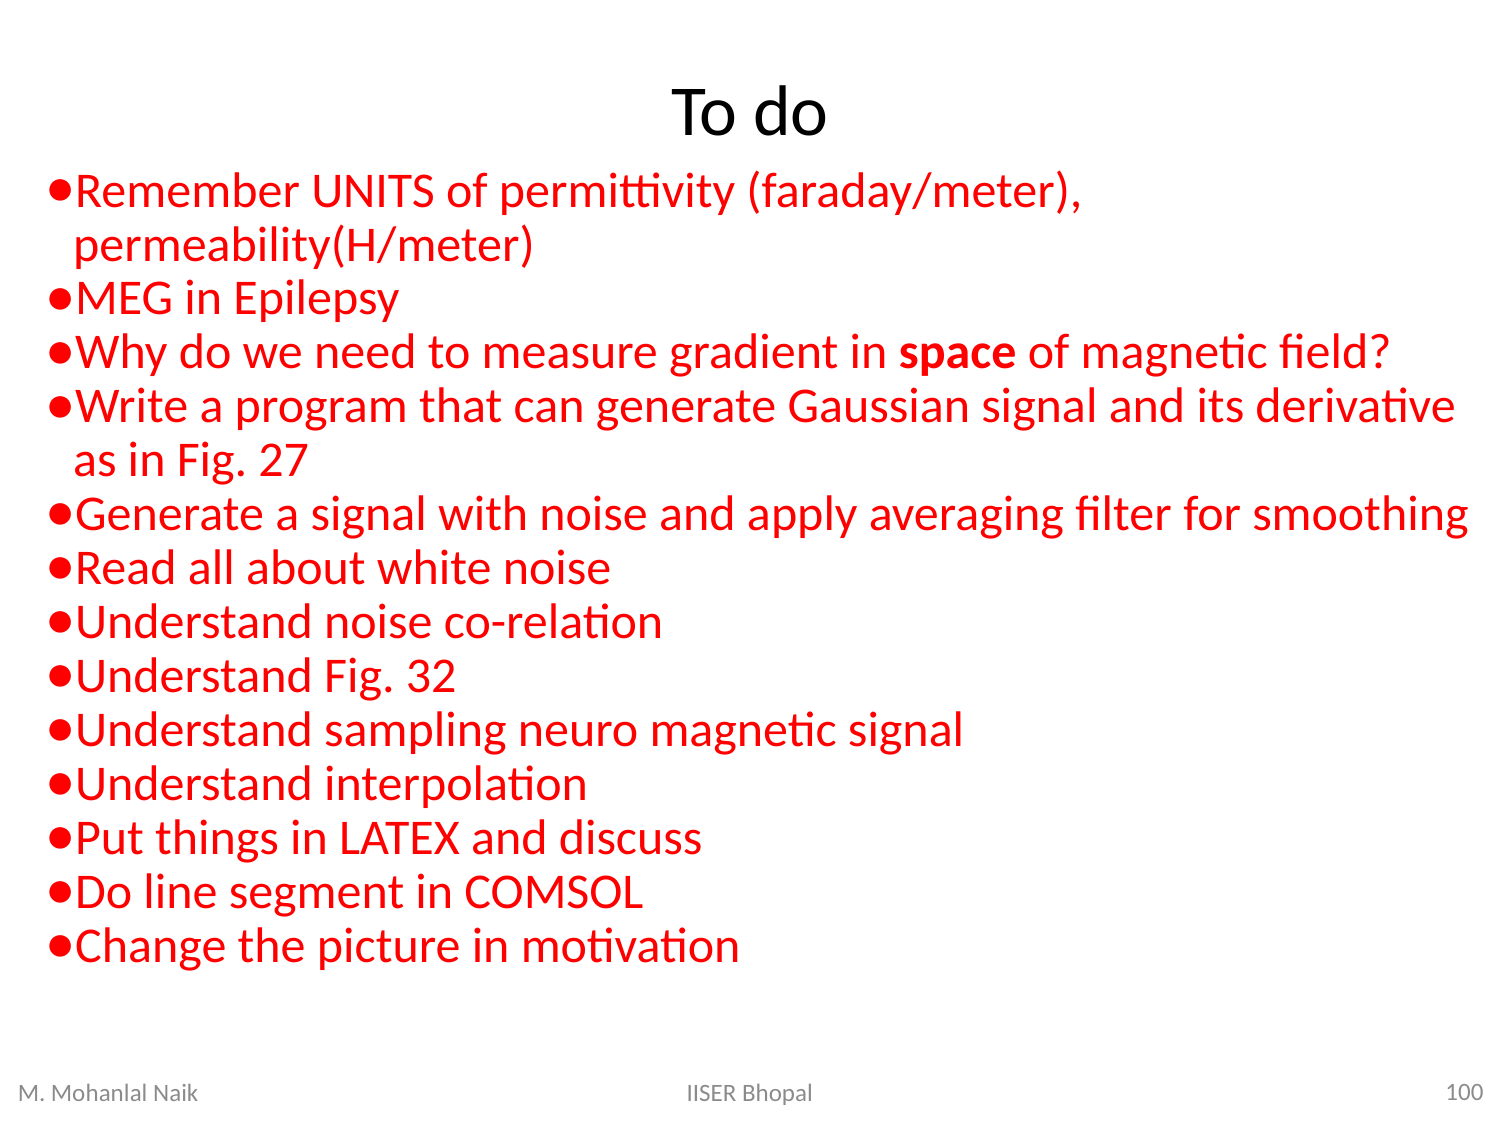

# To do

Remember UNITS of permittivity (faraday/meter), permeability(H/meter)
MEG in Epilepsy
Why do we need to measure gradient in space of magnetic field?
Write a program that can generate Gaussian signal and its derivative as in Fig. 27
Generate a signal with noise and apply averaging filter for smoothing
Read all about white noise
Understand noise co-relation
Understand Fig. 32
Understand sampling neuro magnetic signal
Understand interpolation
Put things in LATEX and discuss
Do line segment in COMSOL
Change the picture in motivation

100
IISER Bhopal
M. Mohanlal Naik